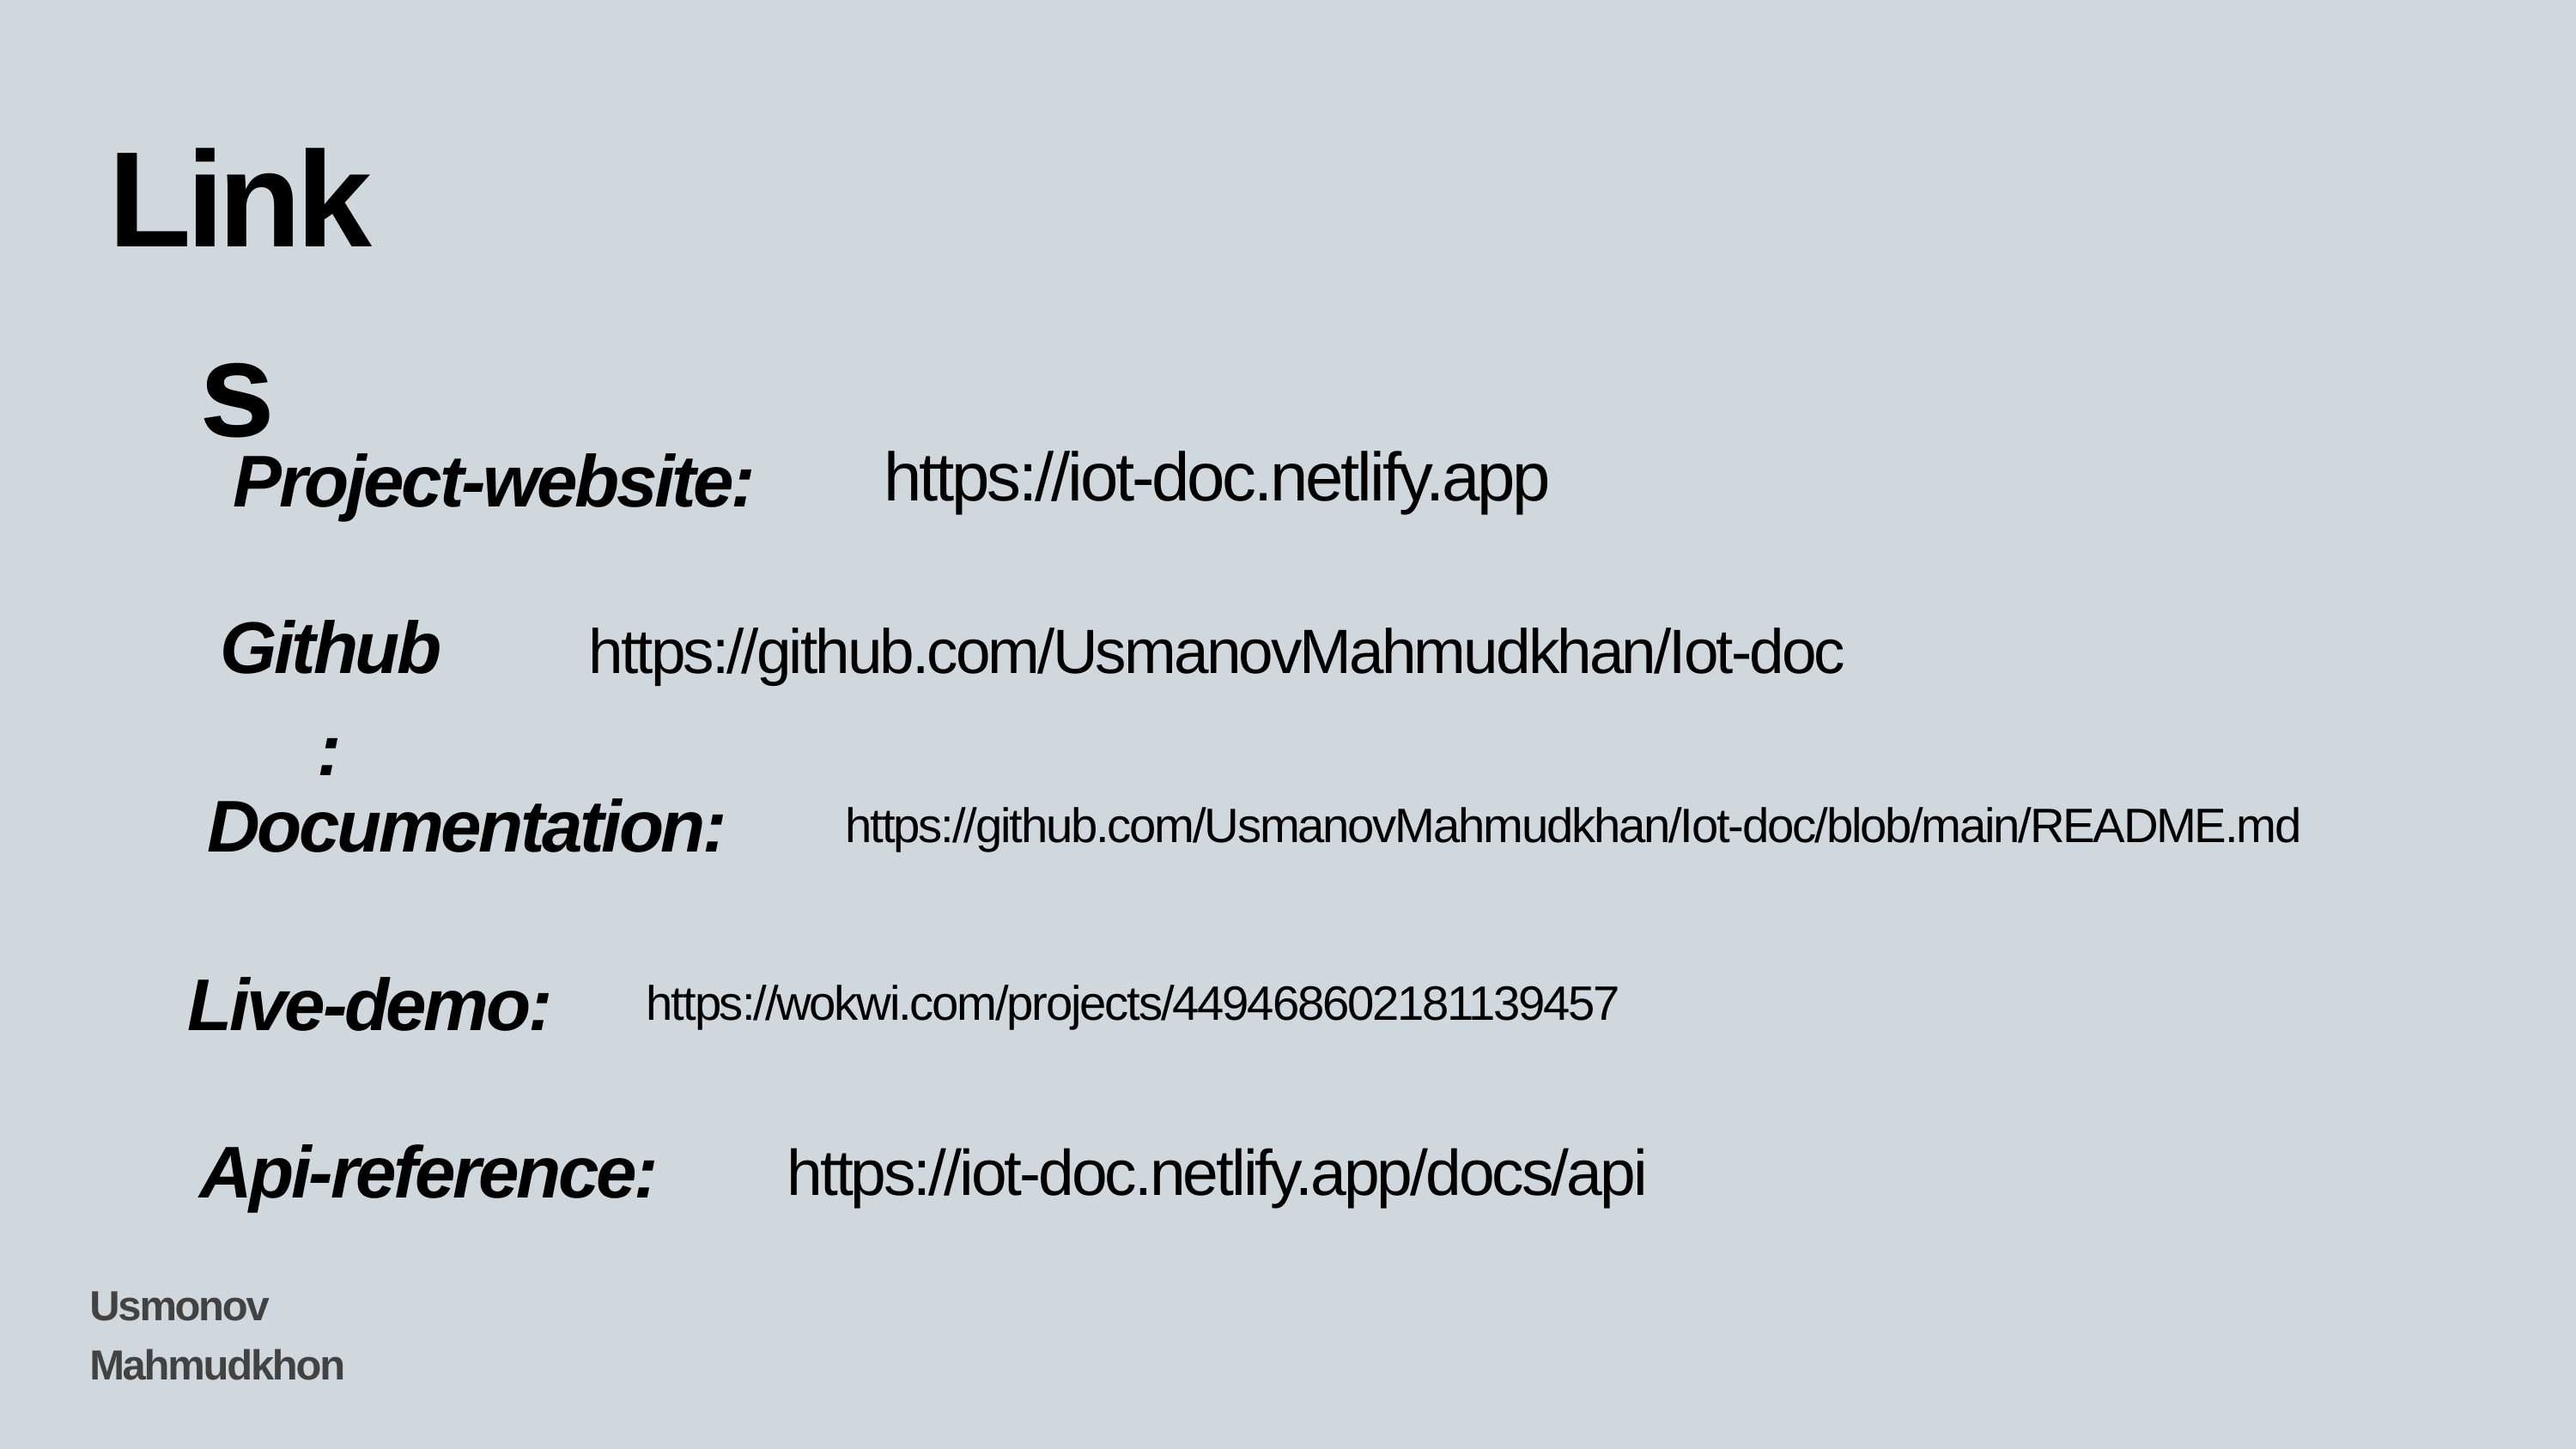

Links
https://iot-doc.netlify.app
Project-website:
Github:
https://github.com/UsmanovMahmudkhan/Iot-doc
Documentation:
https://github.com/UsmanovMahmudkhan/Iot-doc/blob/main/README.md
Live-demo:
https://wokwi.com/projects/449468602181139457
Api-reference:
https://iot-doc.netlify.app/docs/api
Usmonov Mahmudkhon